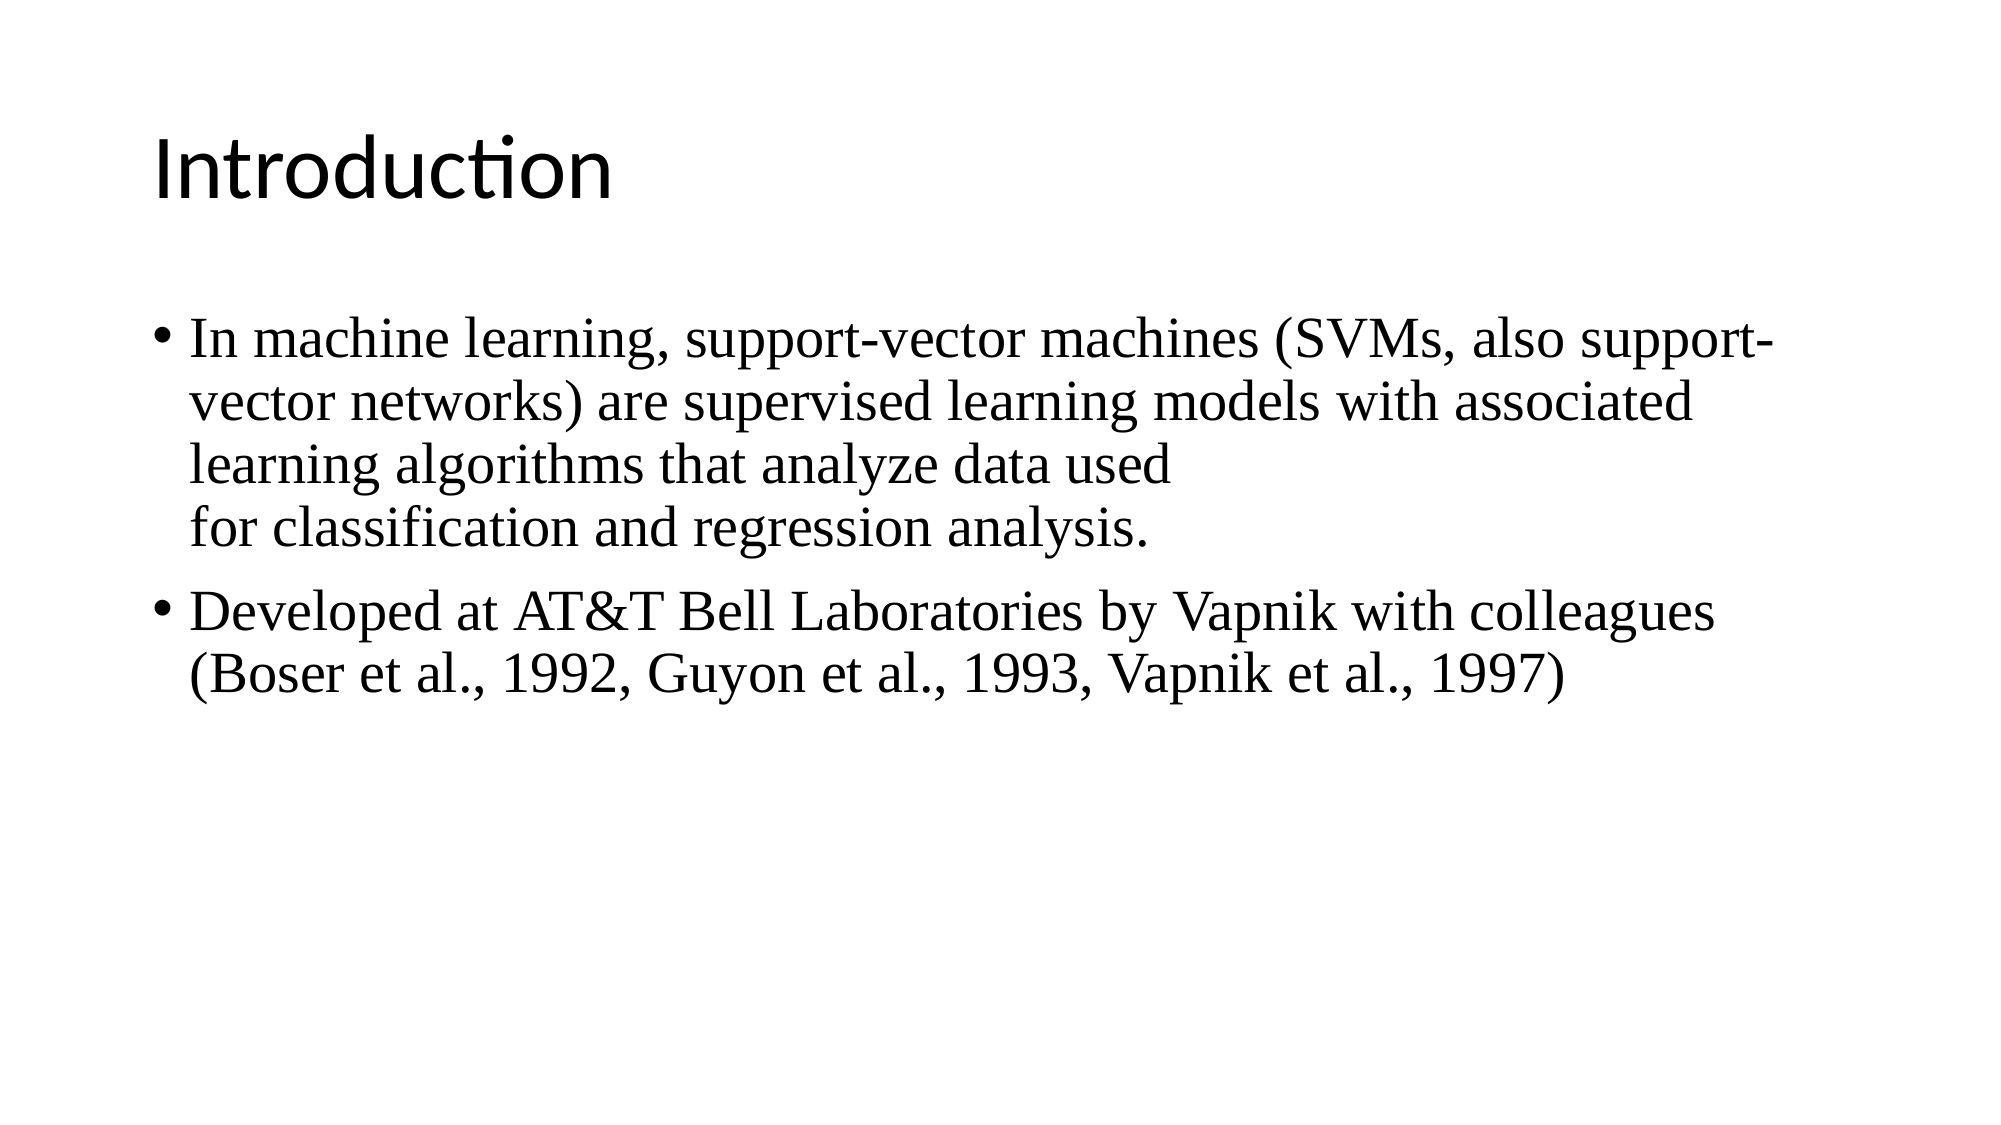

# Introduction
In machine learning, support-vector machines (SVMs, also support-vector networks) are supervised learning models with associated learning algorithms that analyze data used for classification and regression analysis.
Developed at AT&T Bell Laboratories by Vapnik with colleagues (Boser et al., 1992, Guyon et al., 1993, Vapnik et al., 1997)